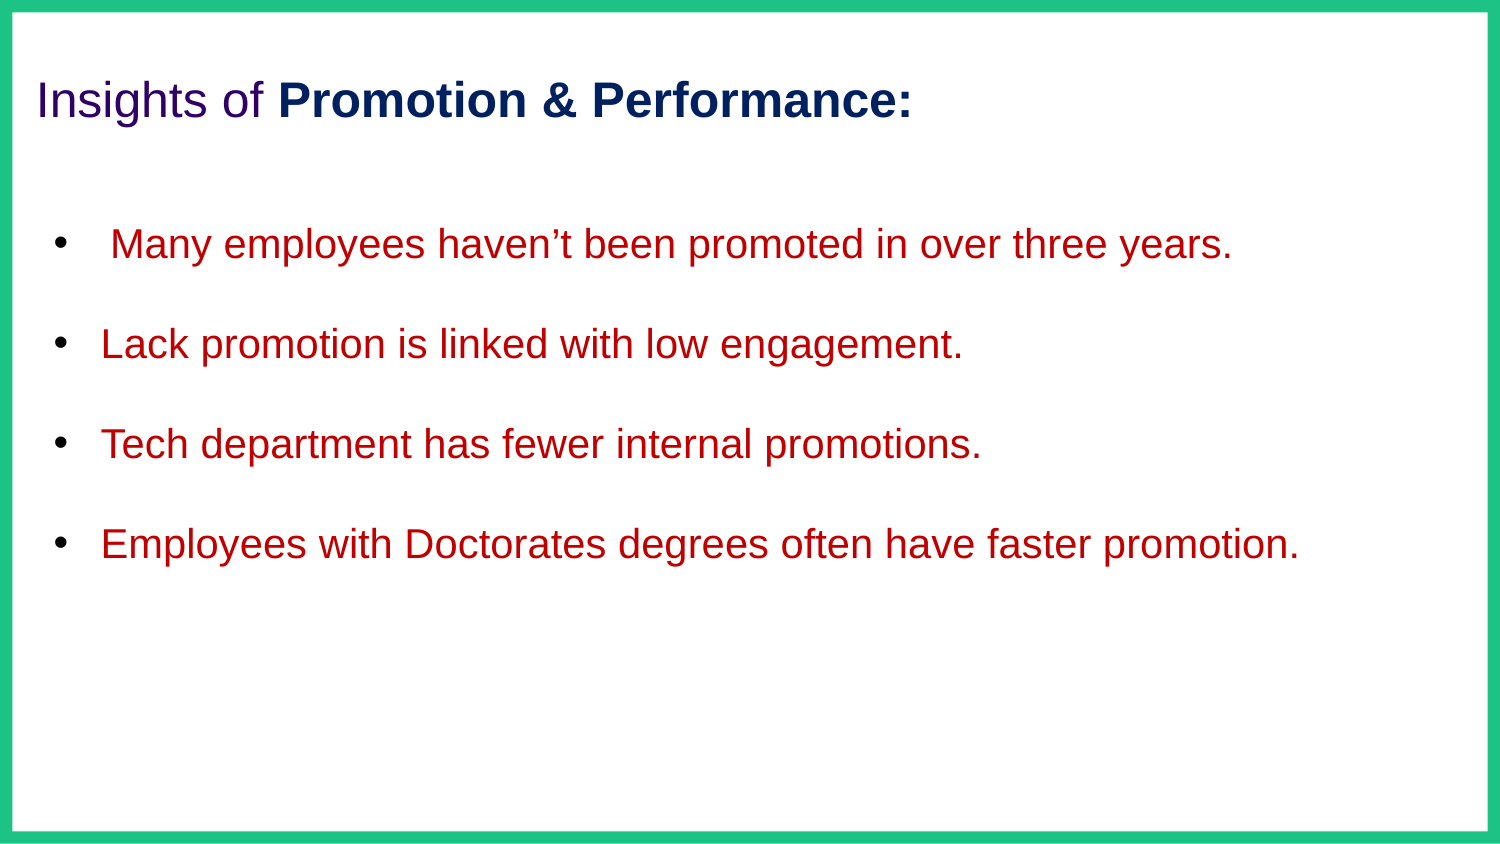

# Insights of Promotion & Performance:
Many employees haven’t been promoted in over three years.

Lack promotion is linked with low engagement.

Tech department has fewer internal promotions.

Employees with Doctorates degrees often have faster promotion.